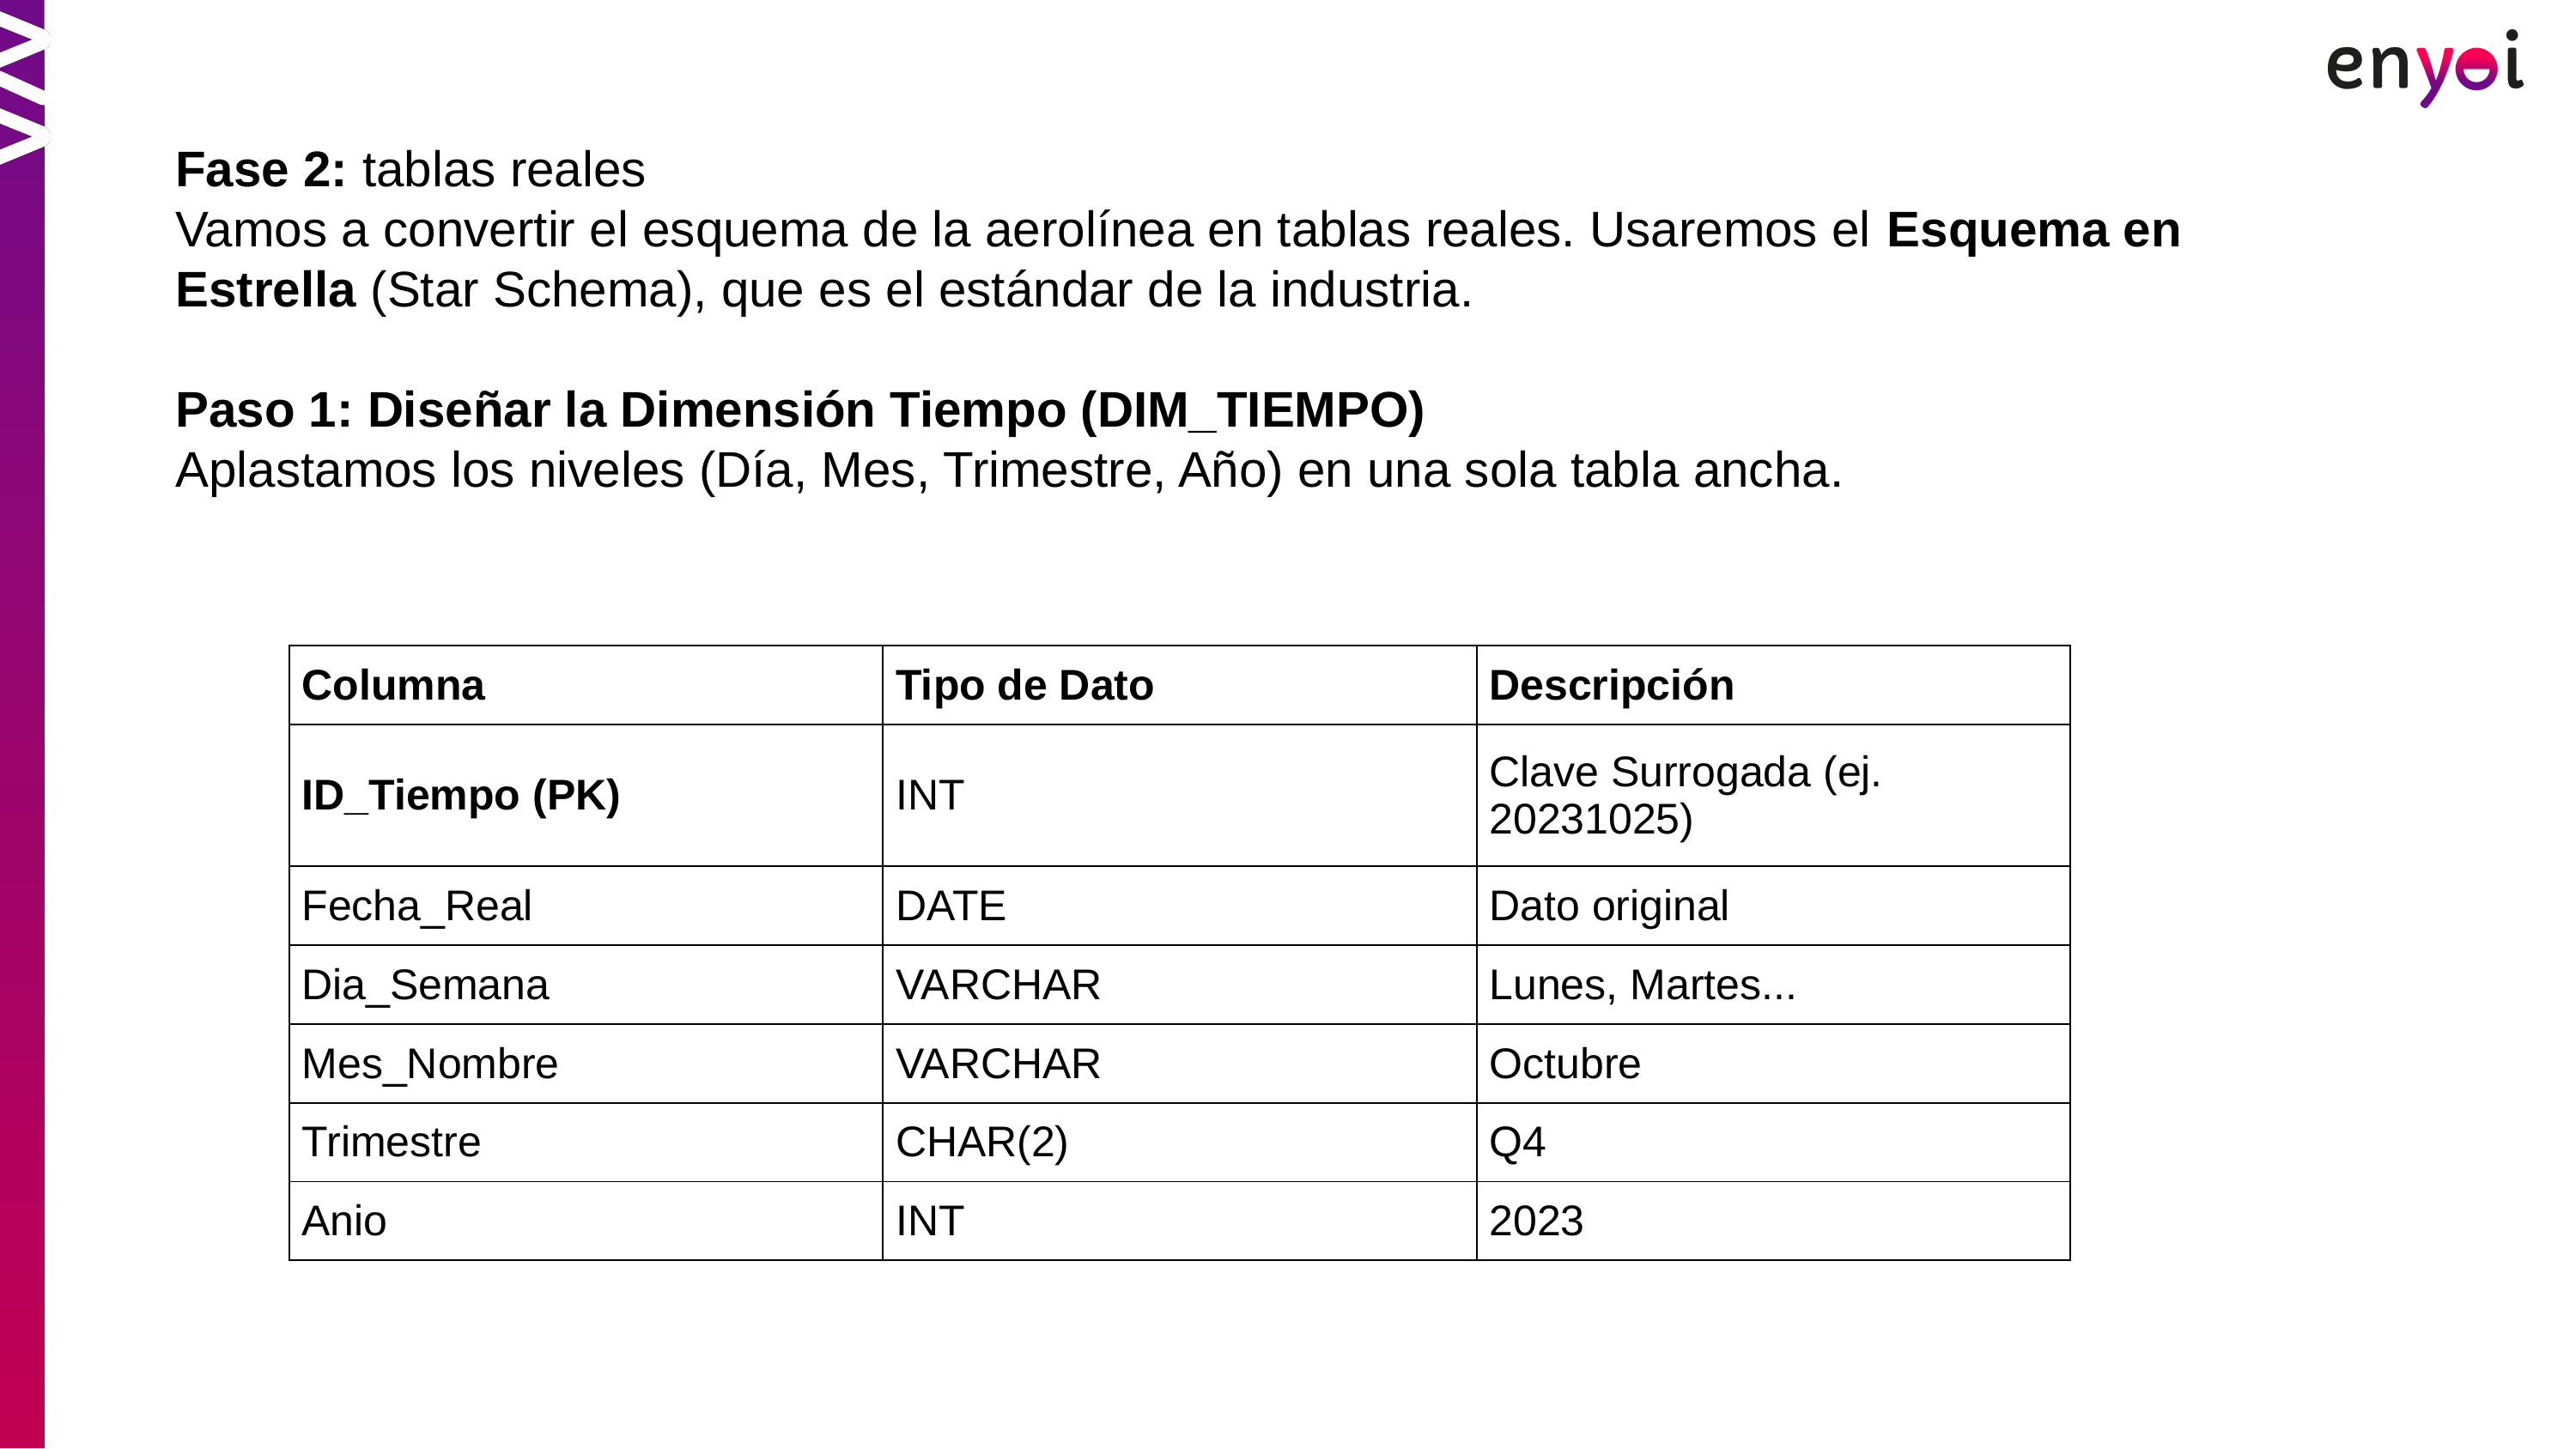

Fase 2: tablas reales
Vamos a convertir el esquema de la aerolínea en tablas reales. Usaremos el Esquema en Estrella (Star Schema), que es el estándar de la industria.

Paso 1: Diseñar la Dimensión Tiempo (DIM_TIEMPO)
Aplastamos los niveles (Día, Mes, Trimestre, Año) en una sola tabla ancha.
| Columna | Tipo de Dato | Descripción |
| --- | --- | --- |
| ID\_Tiempo (PK) | INT | Clave Surrogada (ej. 20231025) |
| Fecha\_Real | DATE | Dato original |
| Dia\_Semana | VARCHAR | Lunes, Martes... |
| Mes\_Nombre | VARCHAR | Octubre |
| Trimestre | CHAR(2) | Q4 |
| Anio | INT | 2023 |